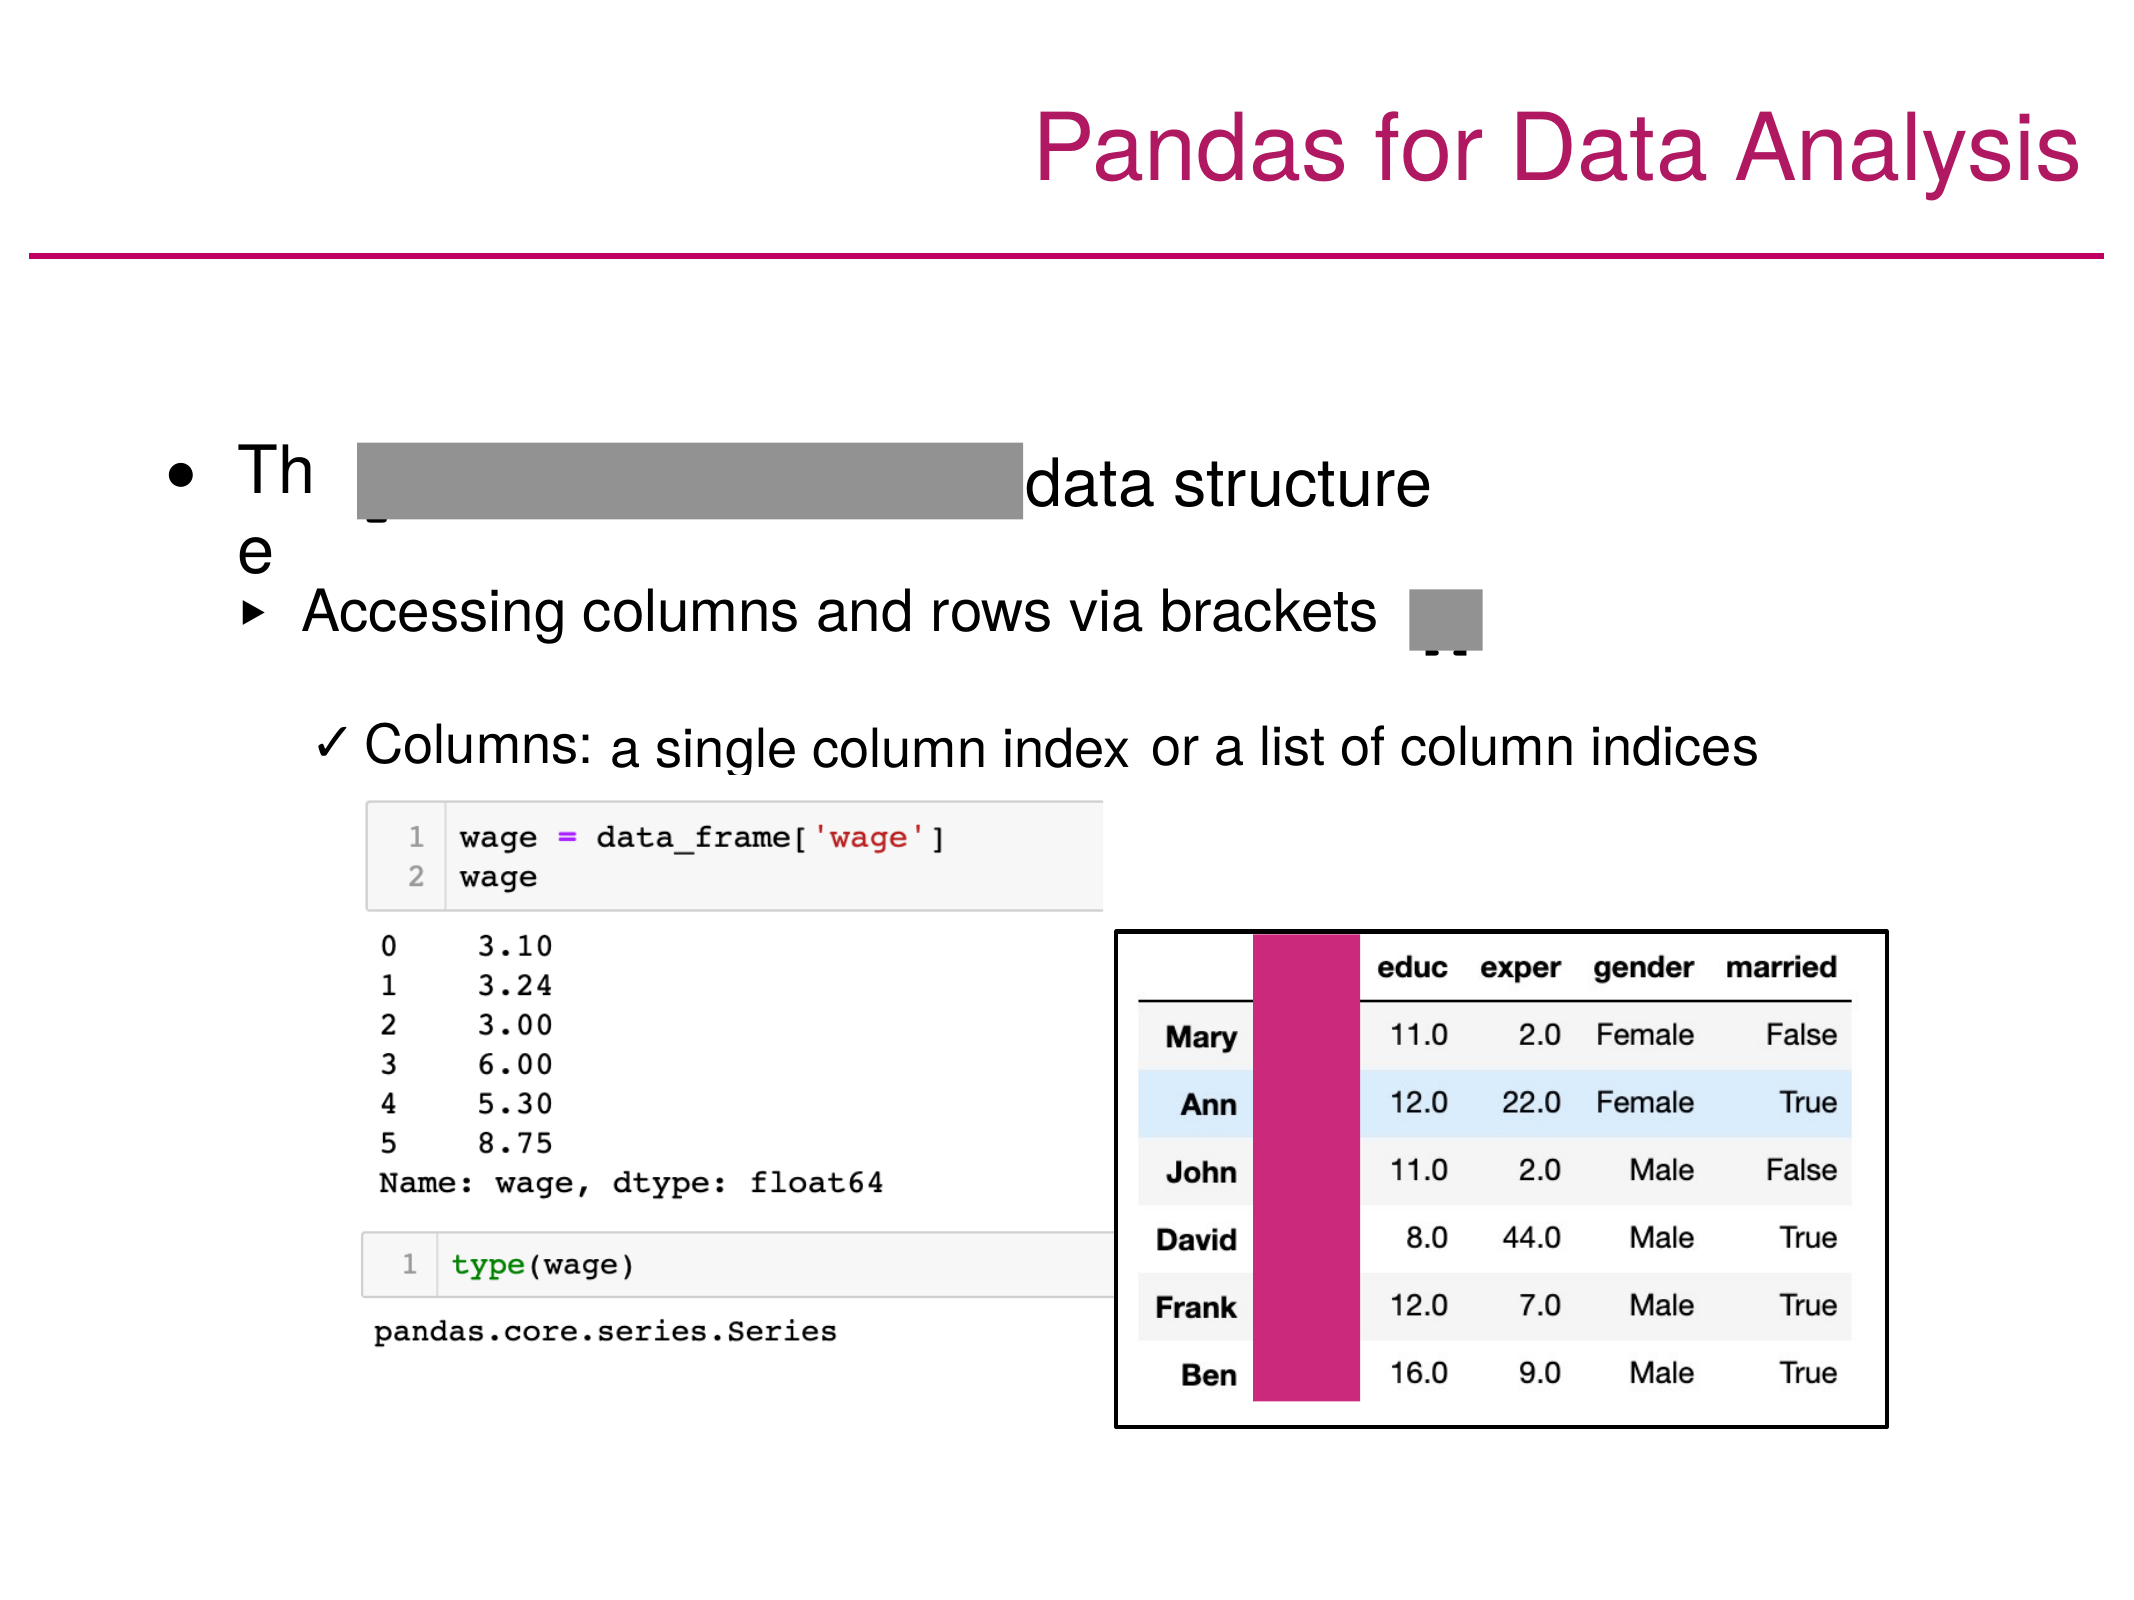

# Pandas for Data Analysis

The
data structure
pandas.DataFrame

Accessing columns and rows via brackets
[]

Columns:
or a list of column indices
a single column index